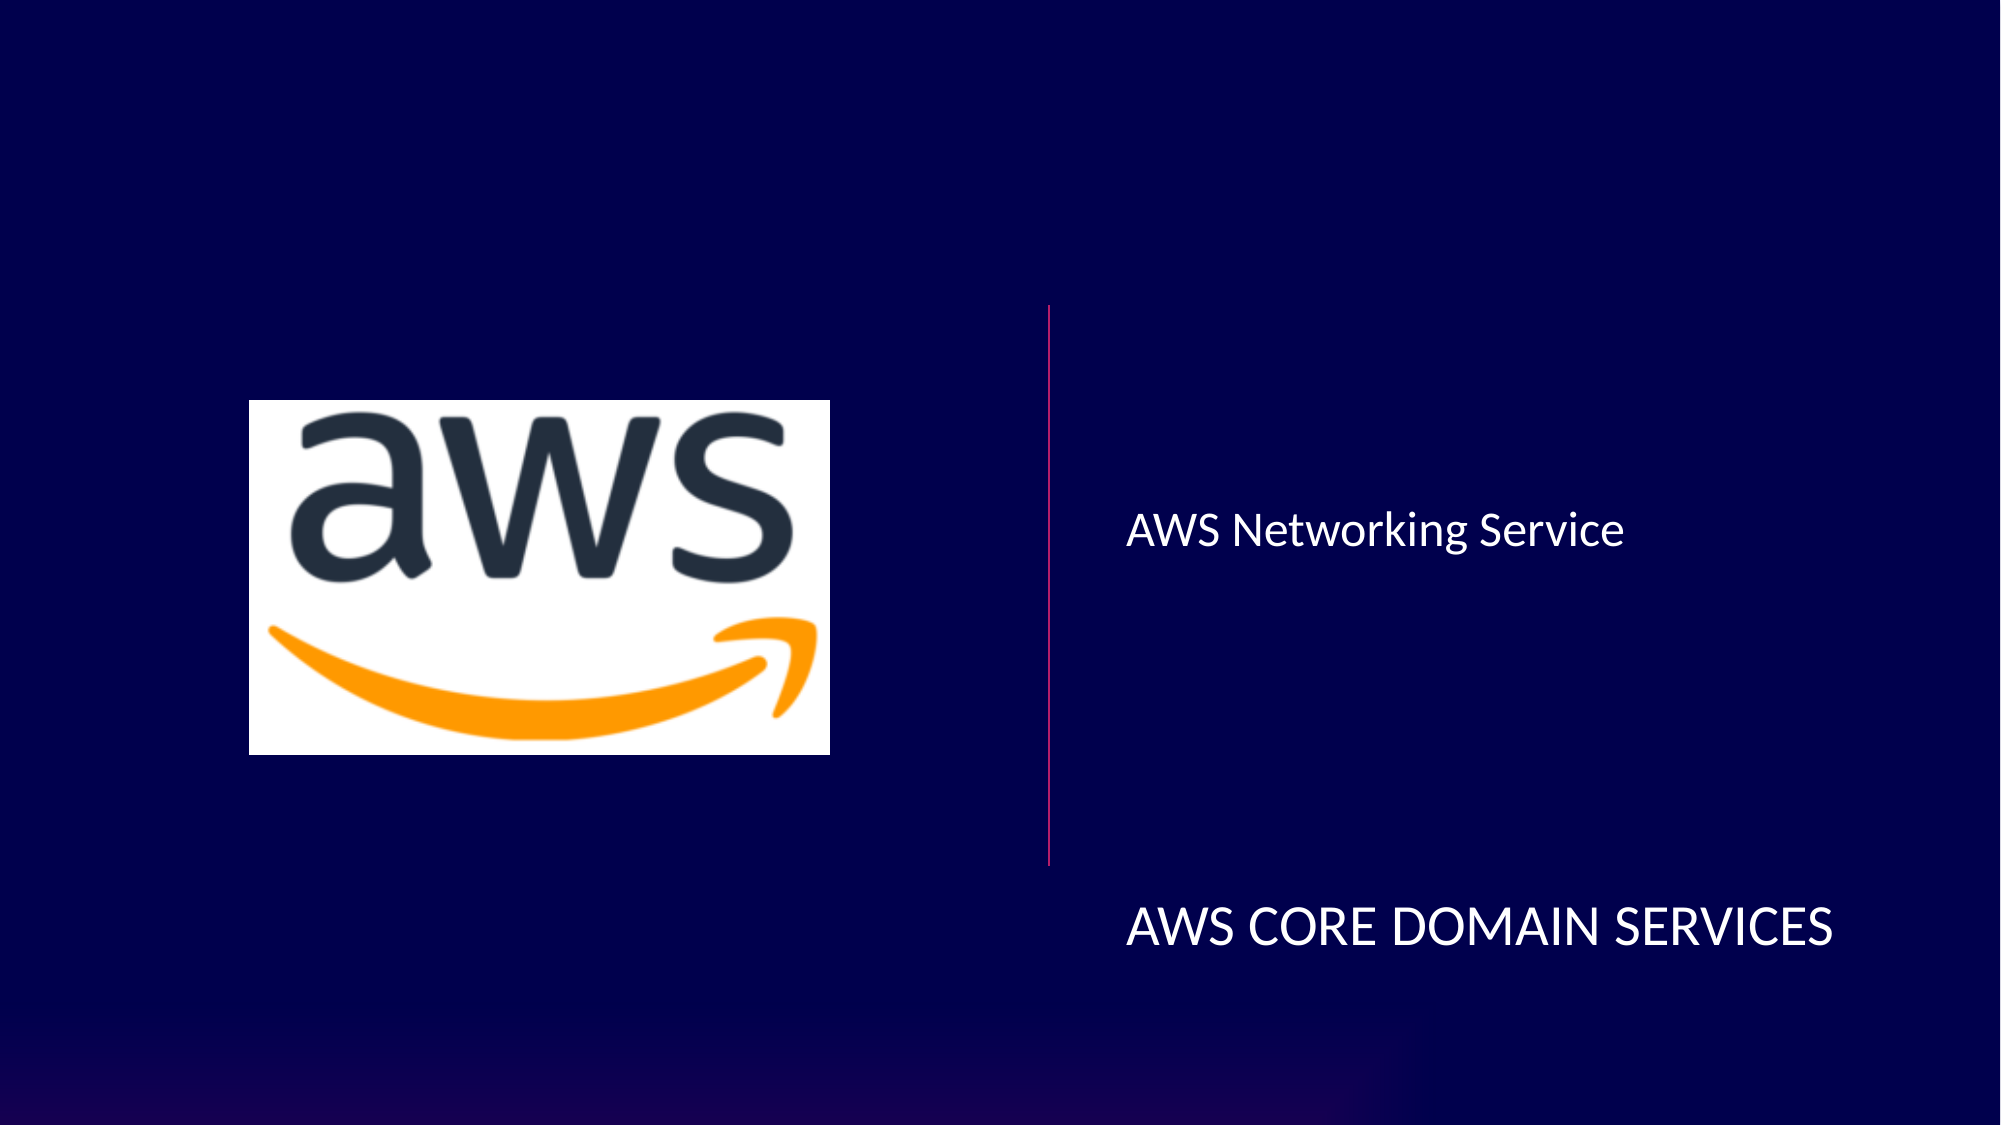

AWS Networking Service
# AWS Core Domain Services